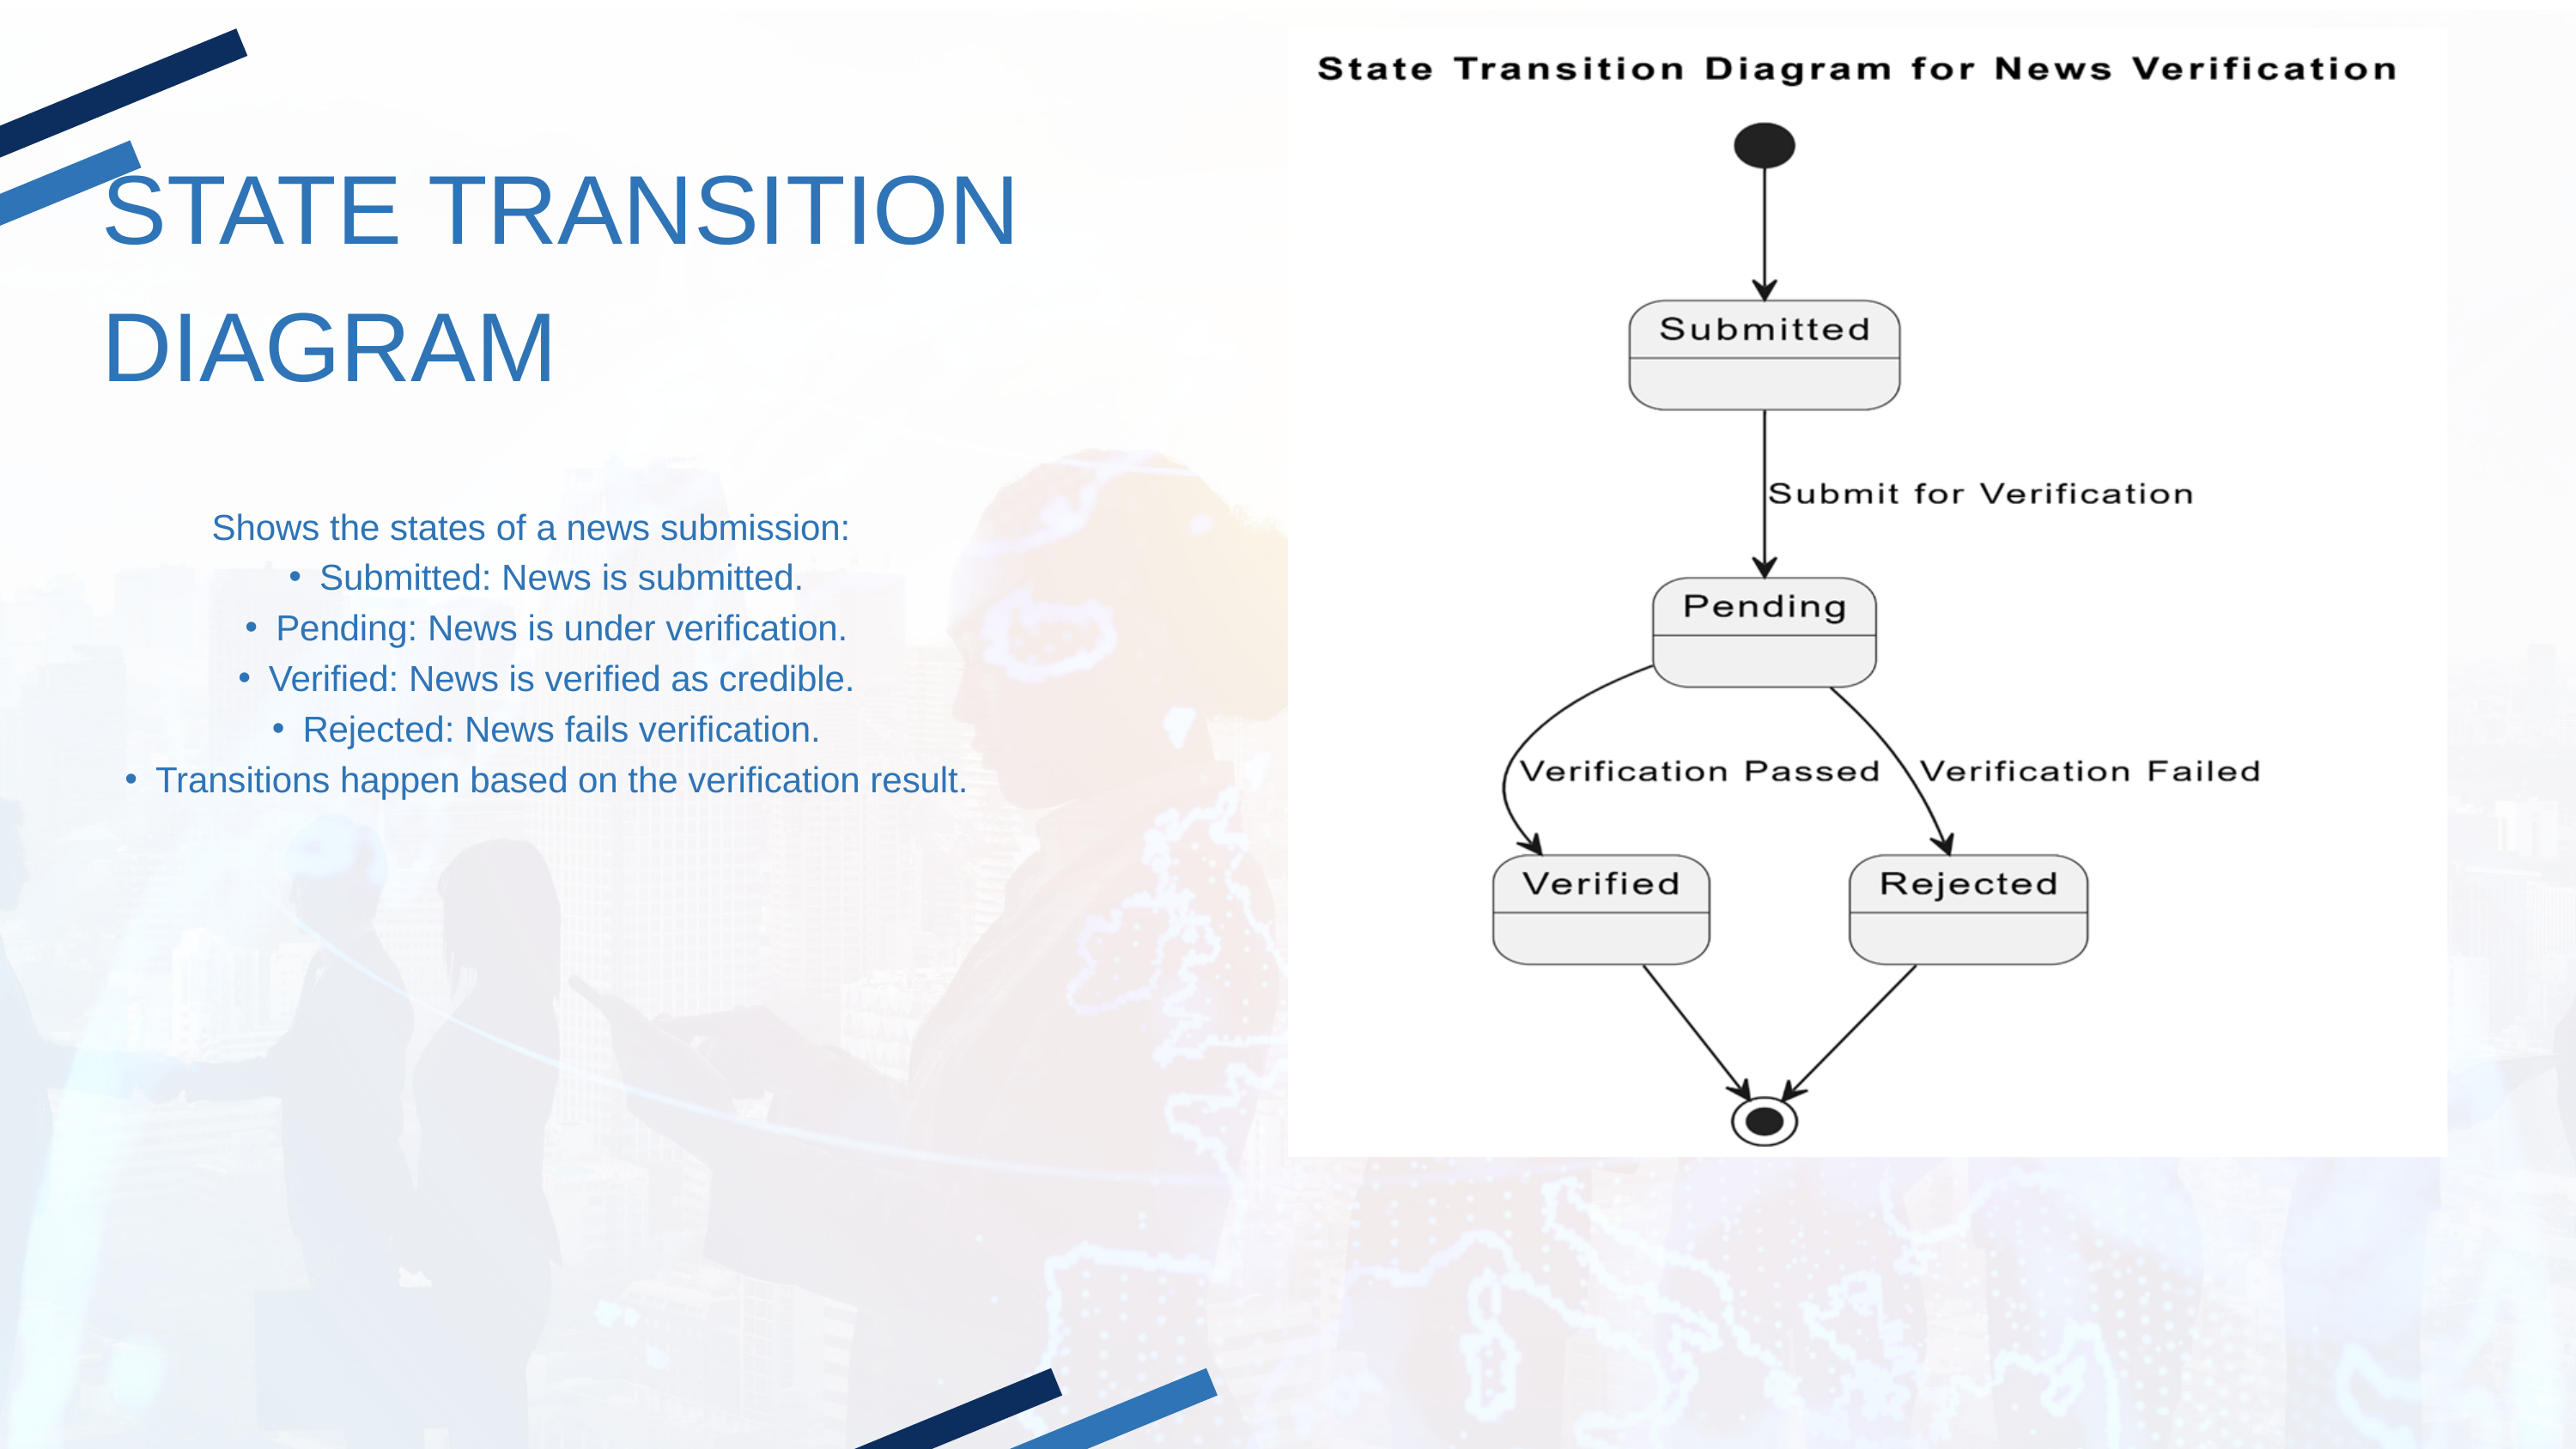

STATE TRANSITION DIAGRAM

Shows the states of a news submission:
Submitted: News is submitted.
Pending: News is under verification.
Verified: News is verified as credible.
Rejected: News fails verification.
Transitions happen based on the verification result.